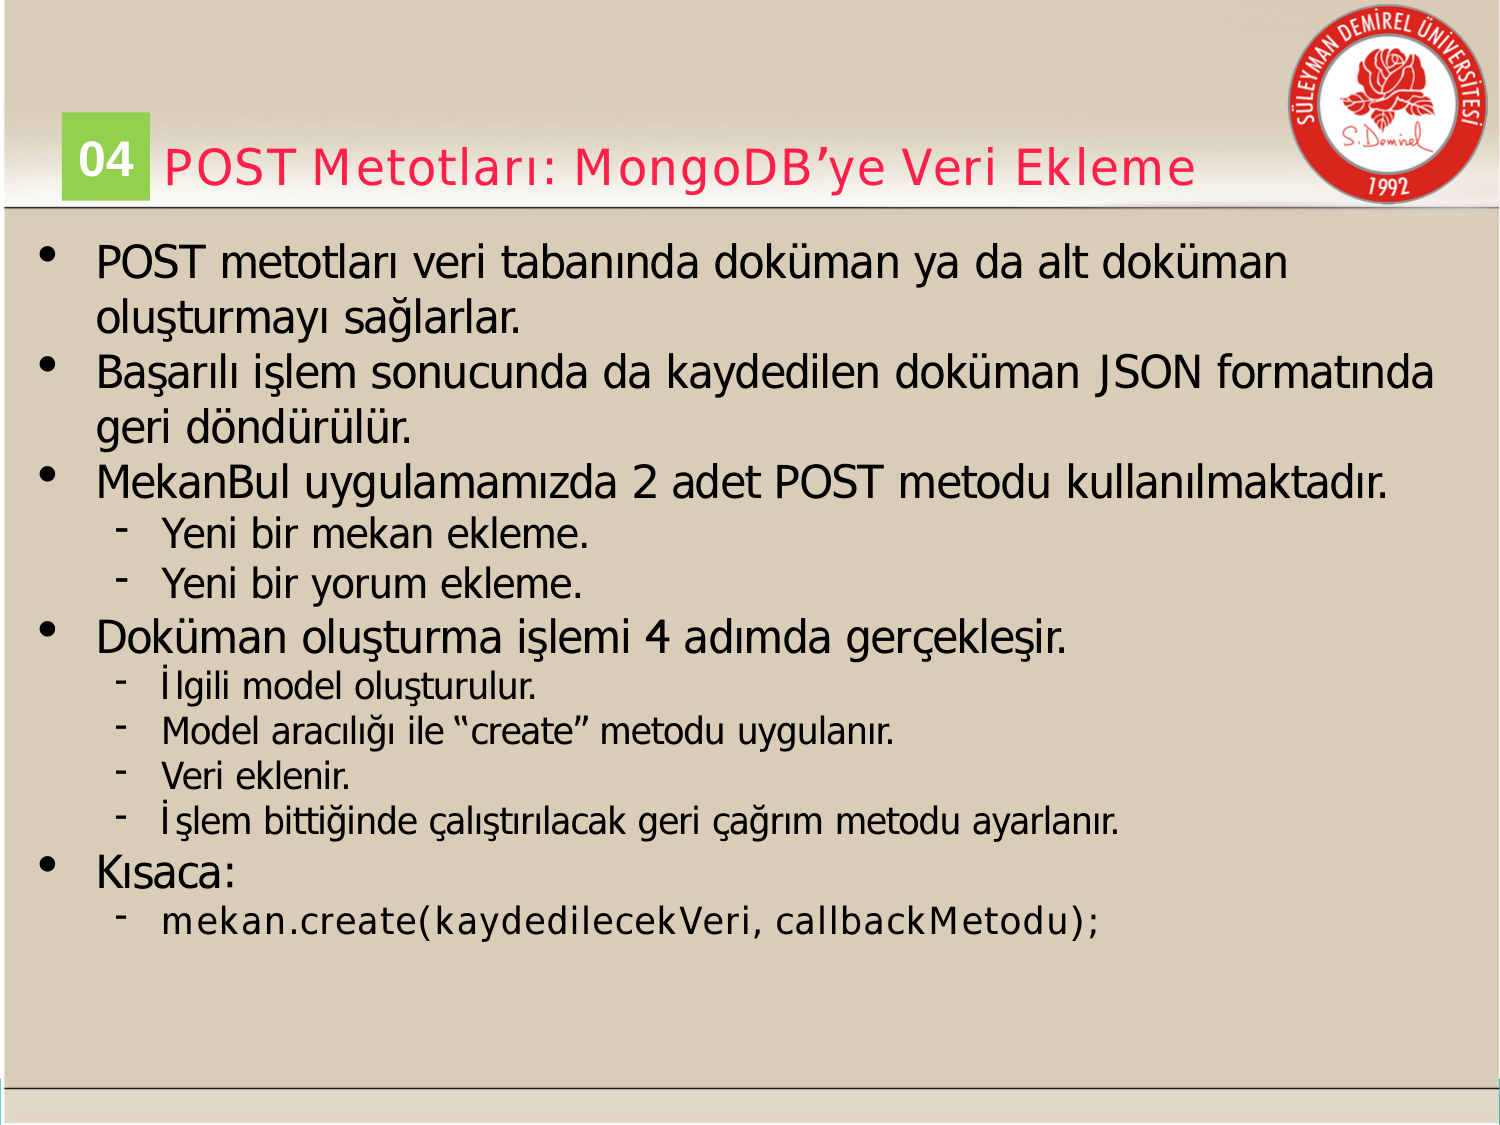

04
POST Metotları: MongoDB’ye Veri Ekleme
POST metotları veri tabanında doküman ya da alt doküman oluşturmayı sağlarlar.
Başarılı işlem sonucunda da kaydedilen doküman JSON formatında geri döndürülür.
MekanBul uygulamamızda 2 adet POST metodu kullanılmaktadır.
Yeni bir mekan ekleme.
Yeni bir yorum ekleme.
Doküman oluşturma işlemi 4 adımda gerçekleşir.
İlgili model oluşturulur.
Model aracılığı ile “create” metodu uygulanır.
Veri eklenir.
İşlem bittiğinde çalıştırılacak geri çağrım metodu ayarlanır.
Kısaca:
mekan.create(kaydedilecekVeri, callbackMetodu);